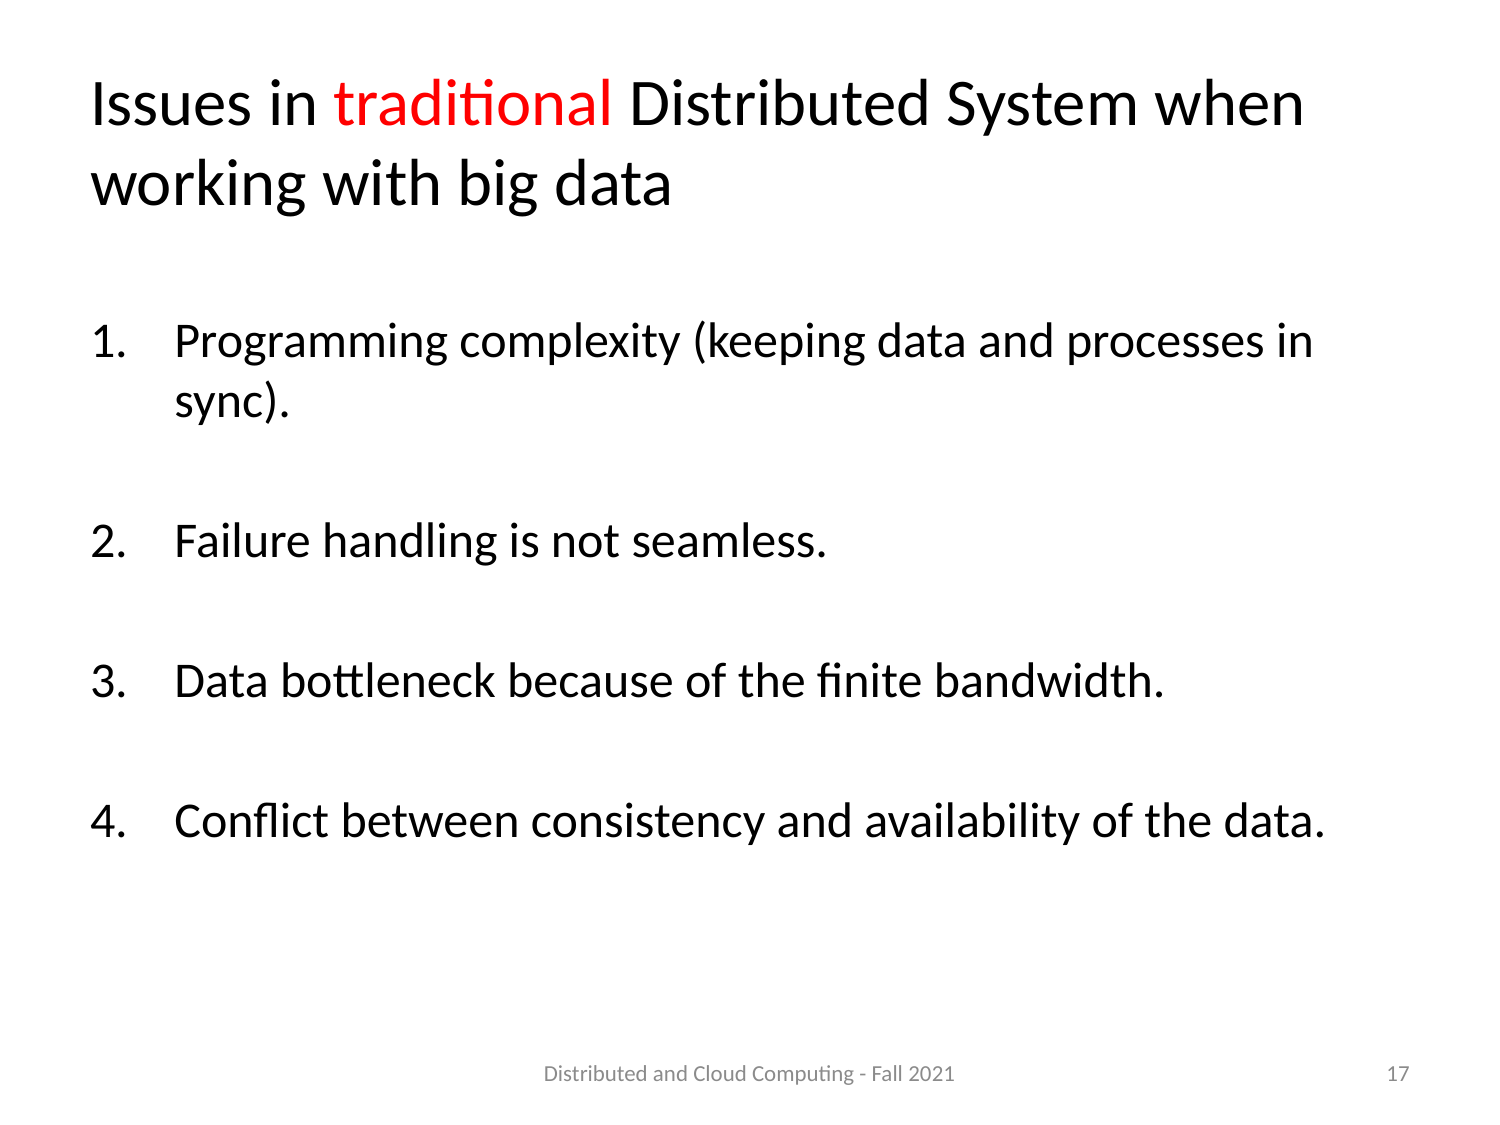

# Issues in traditional Distributed System when working with big data
Programming complexity (keeping data and processes in sync).

Failure handling is not seamless.

Data bottleneck because of the finite bandwidth.

Conflict between consistency and availability of the data.

Distributed and Cloud Computing - Fall 2021
17